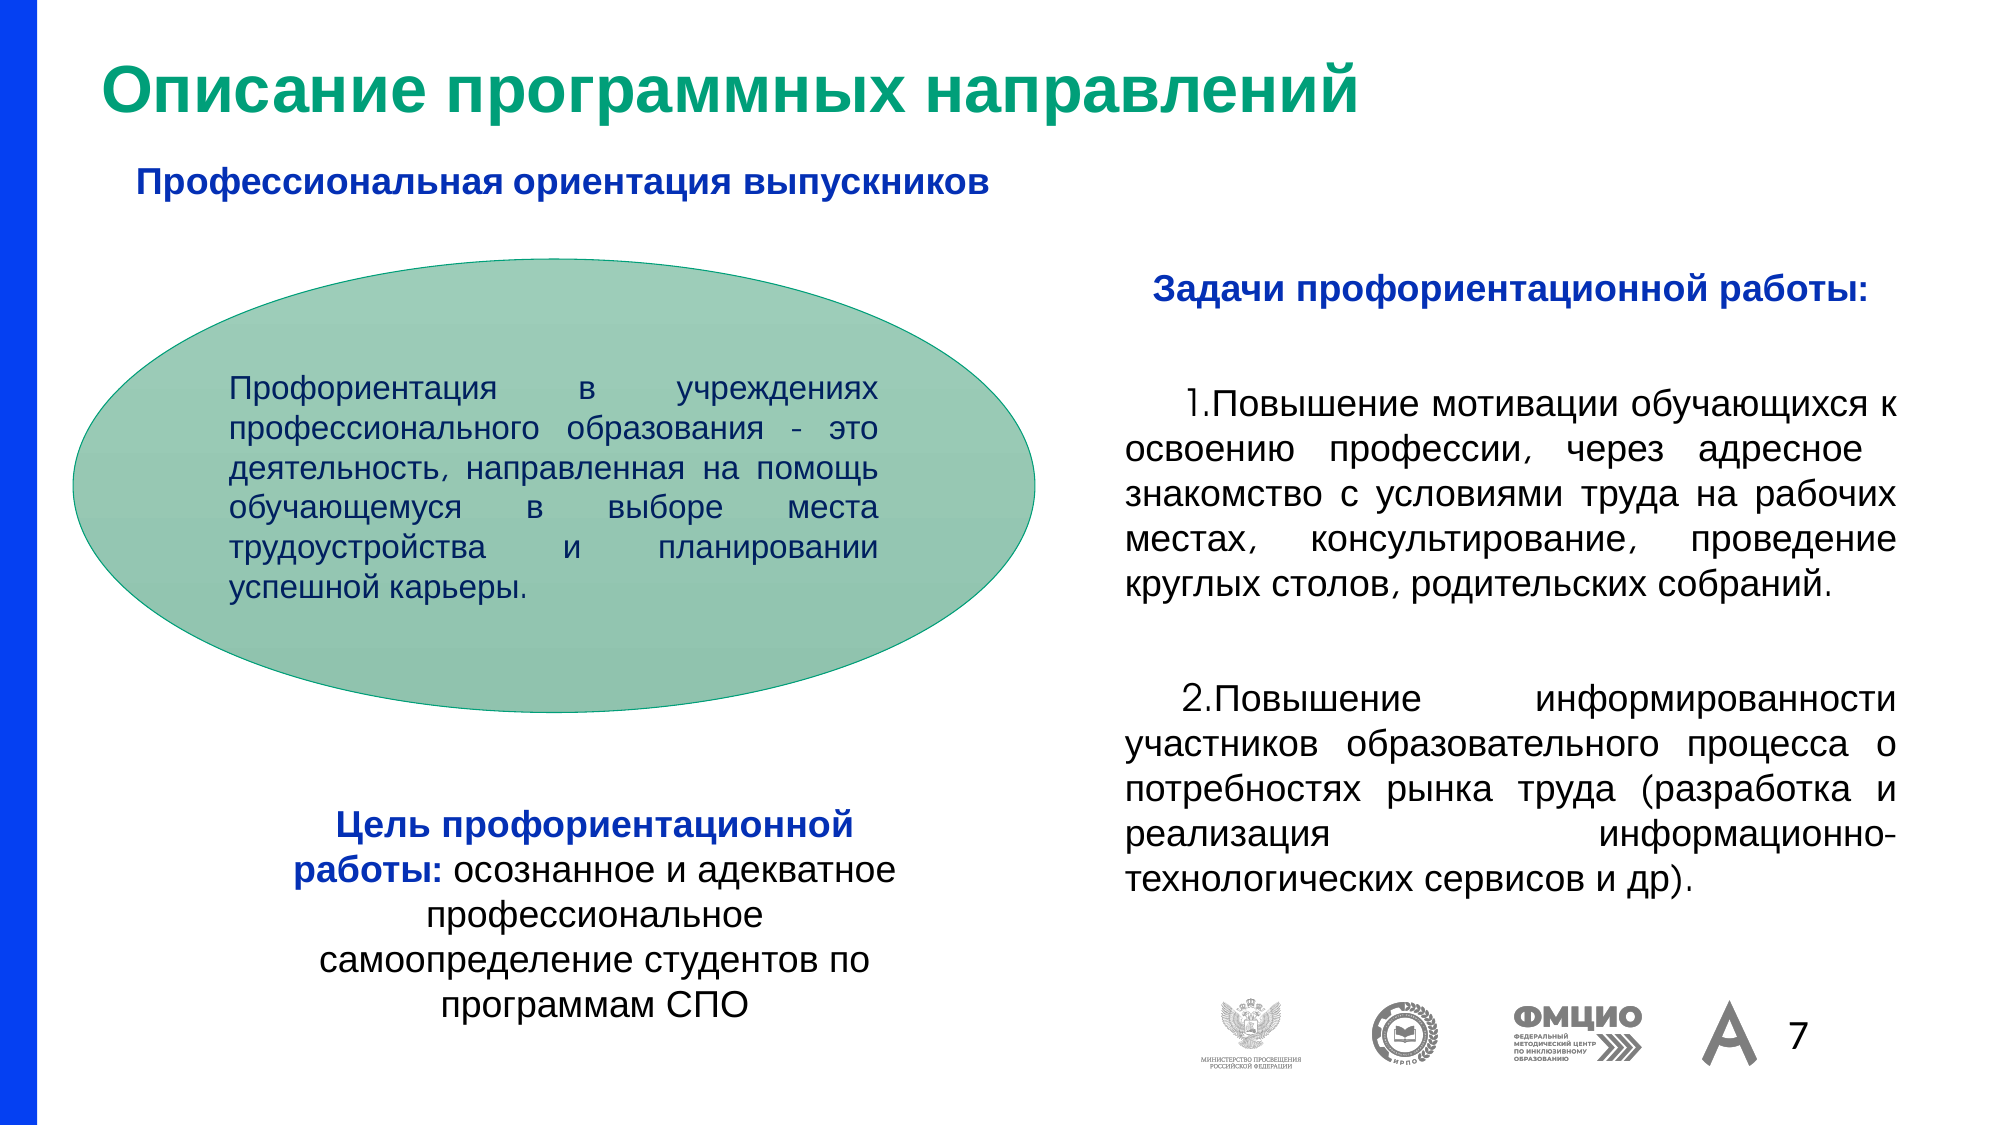

# Описание программных направлений
Профессиональная ориентация выпускников
Задачи профориентационной работы:

Повышение мотивации обучающихся к освоению профессии, через адресное  знакомство с условиями труда на рабочих местах, консультирование, проведение круглых столов, родительских собраний.

2.Повышение информированности участников образовательного процесса о потребностях рынка труда (разработка и реализация информационно-технологических сервисов и др).
Профориентация в учреждениях профессионального образования - это деятельность, направленная на помощь обучающемуся в выборе места трудоустройства и планировании успешной карьеры.

Цель профориентационной работы: осознанное и адекватное профессиональное самоопределение студентов по программам СПО